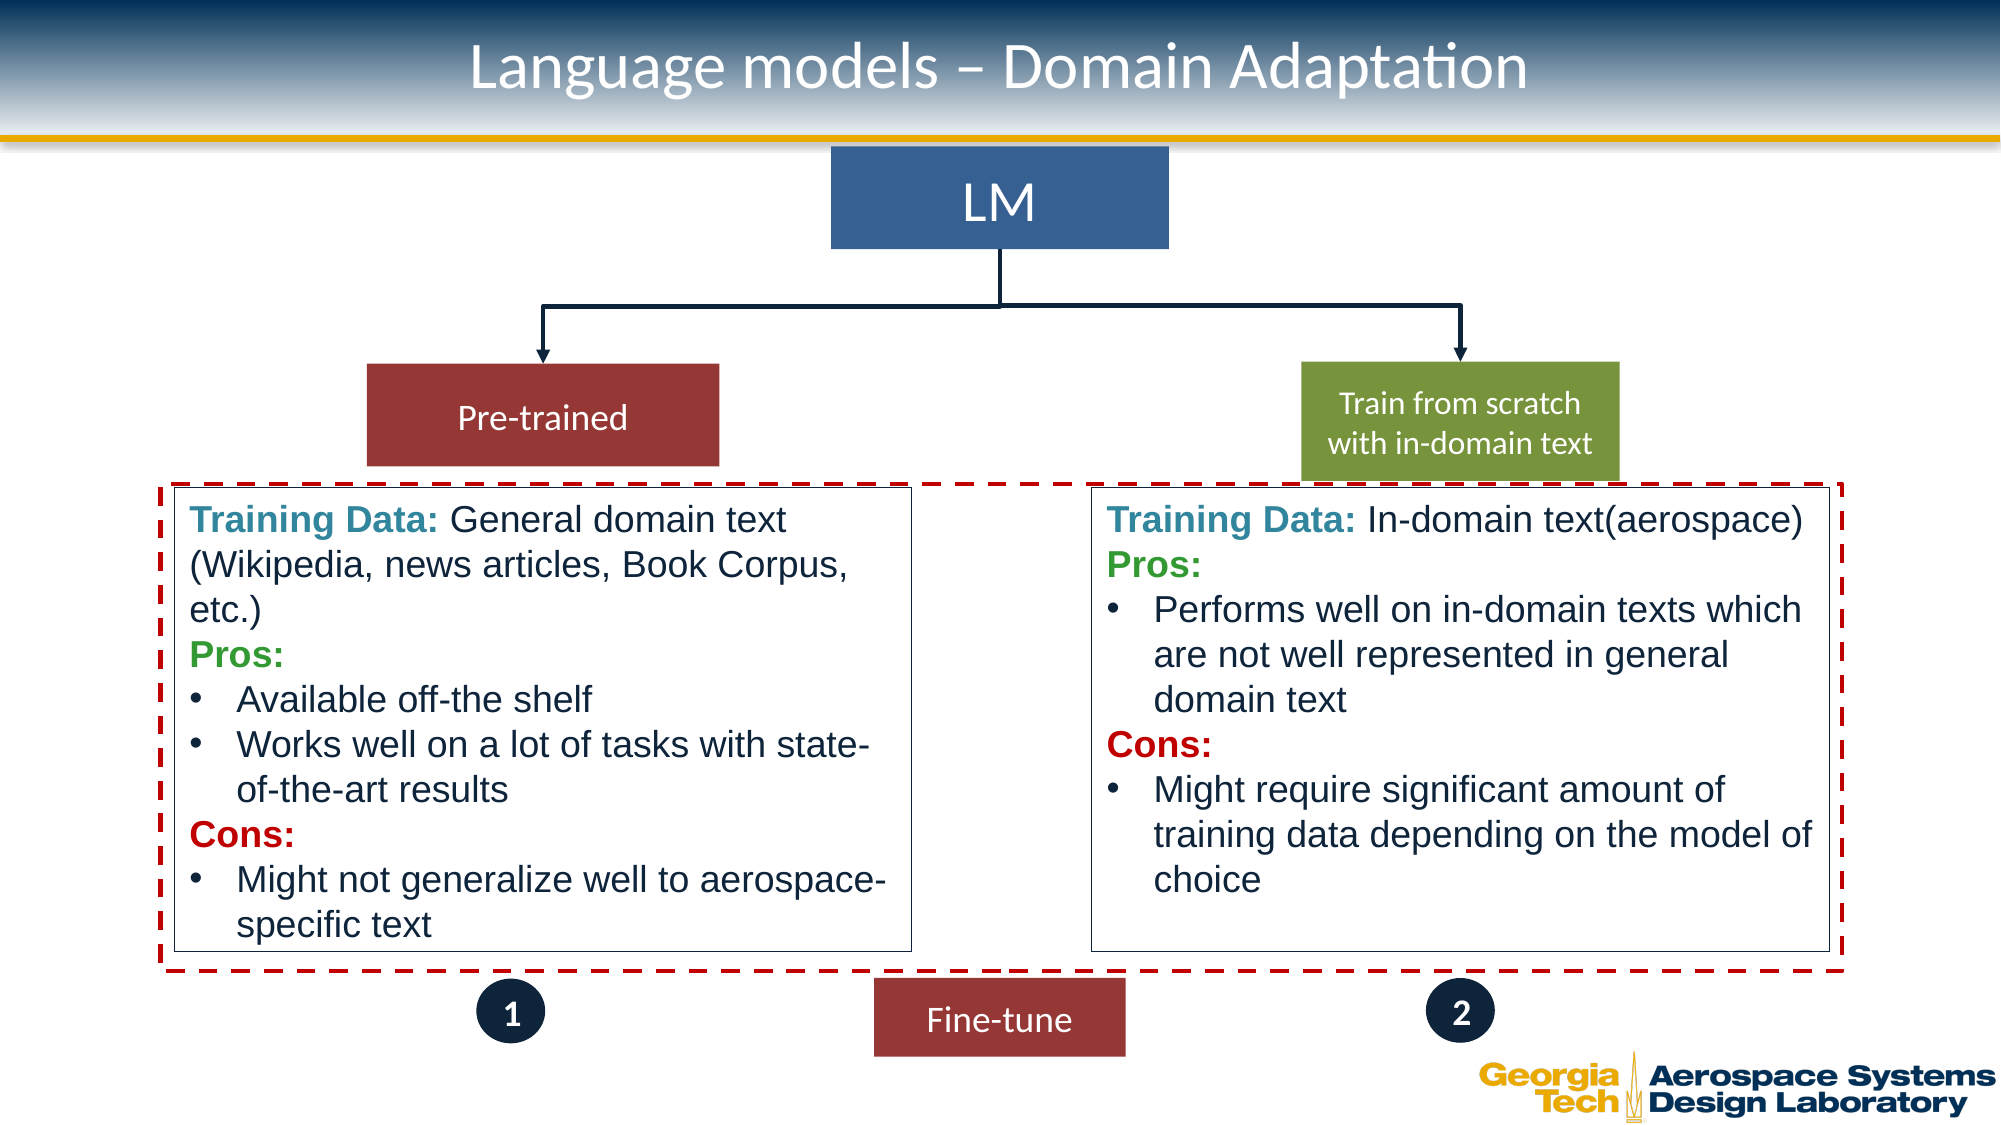

# Language models – Domain Adaptation
LM
Train from scratch with in-domain text
Pre-trained

Training Data: In-domain text(aerospace)
Pros:
Performs well on in-domain texts which are not well represented in general domain text
Cons:
Might require significant amount of training data depending on the model of choice

Training Data: General domain text (Wikipedia, news articles, Book Corpus, etc.)
Pros:
Available off-the shelf
Works well on a lot of tasks with state-of-the-art results
Cons:
Might not generalize well to aerospace-specific text
Fine-tune
2
1